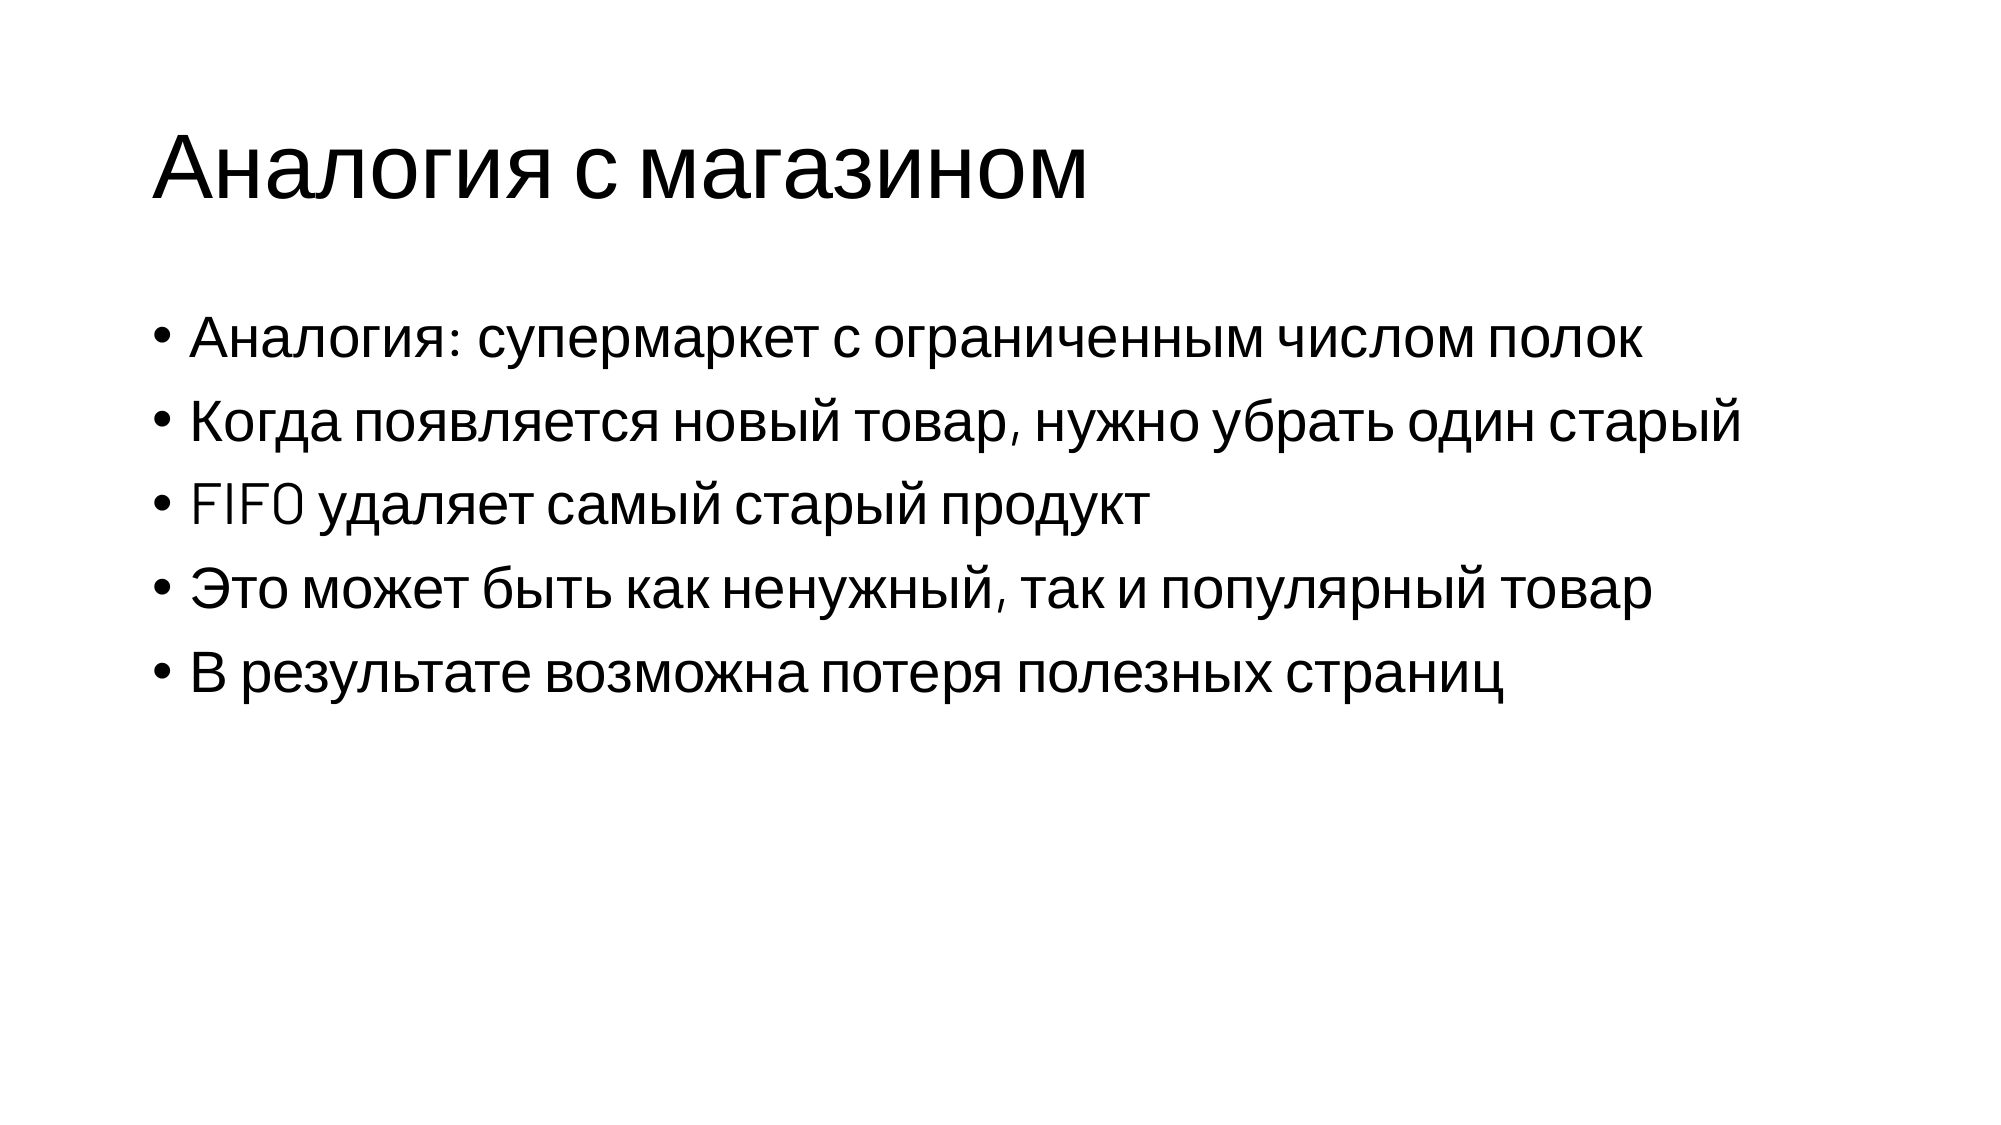

# Аналогия с магазином
Аналогия: супермаркет с ограниченным числом полок
Когда появляется новый товар, нужно убрать один старый
FIFO удаляет самый старый продукт
Это может быть как ненужный, так и популярный товар
В результате возможна потеря полезных страниц